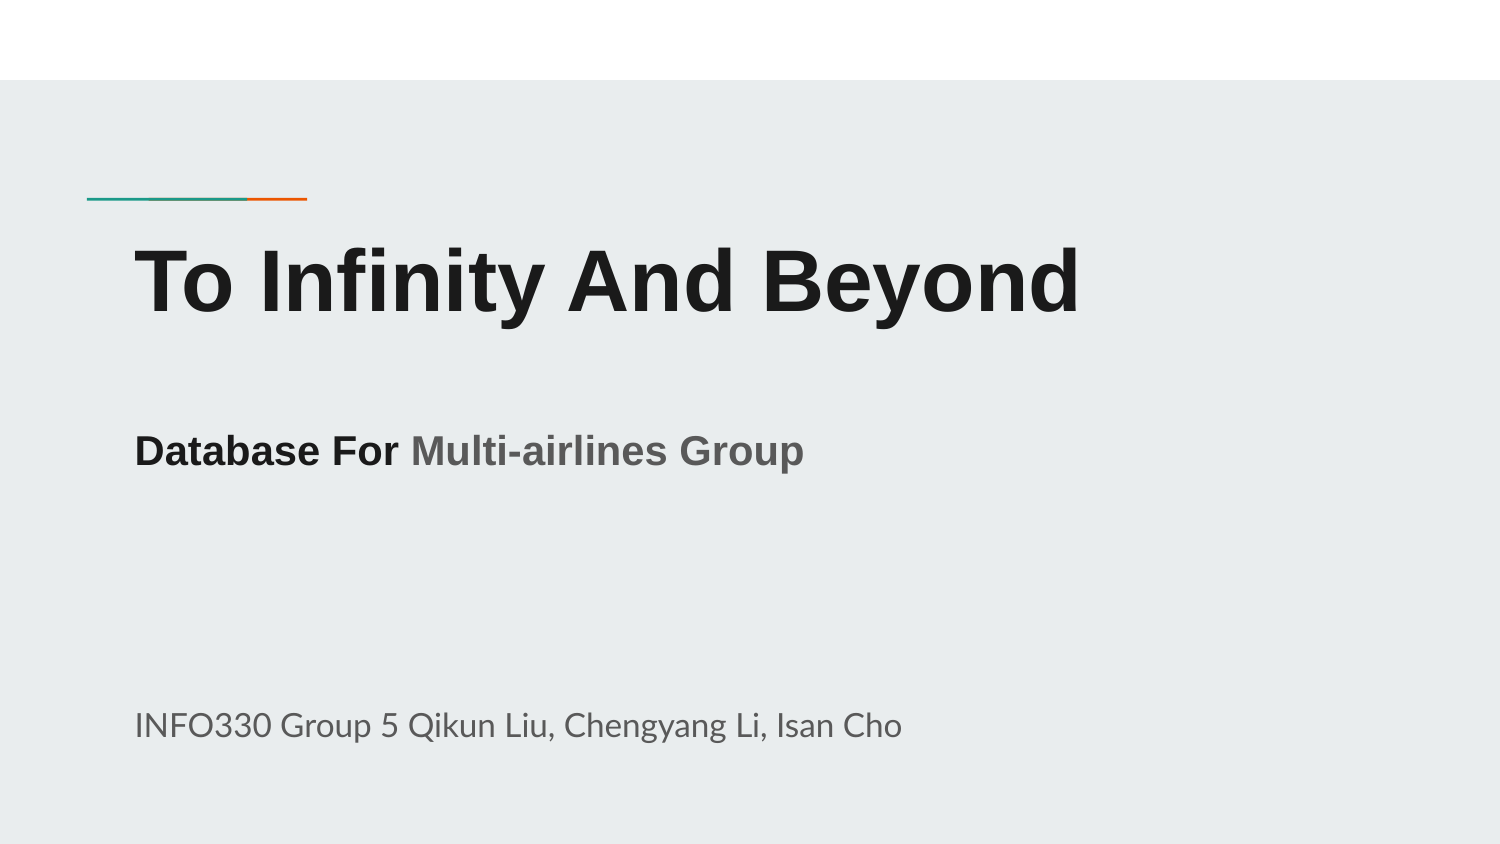

# To Infinity And Beyond

Database For Multi-airlines Group
INFO330 Group 5 Qikun Liu, Chengyang Li, Isan Cho